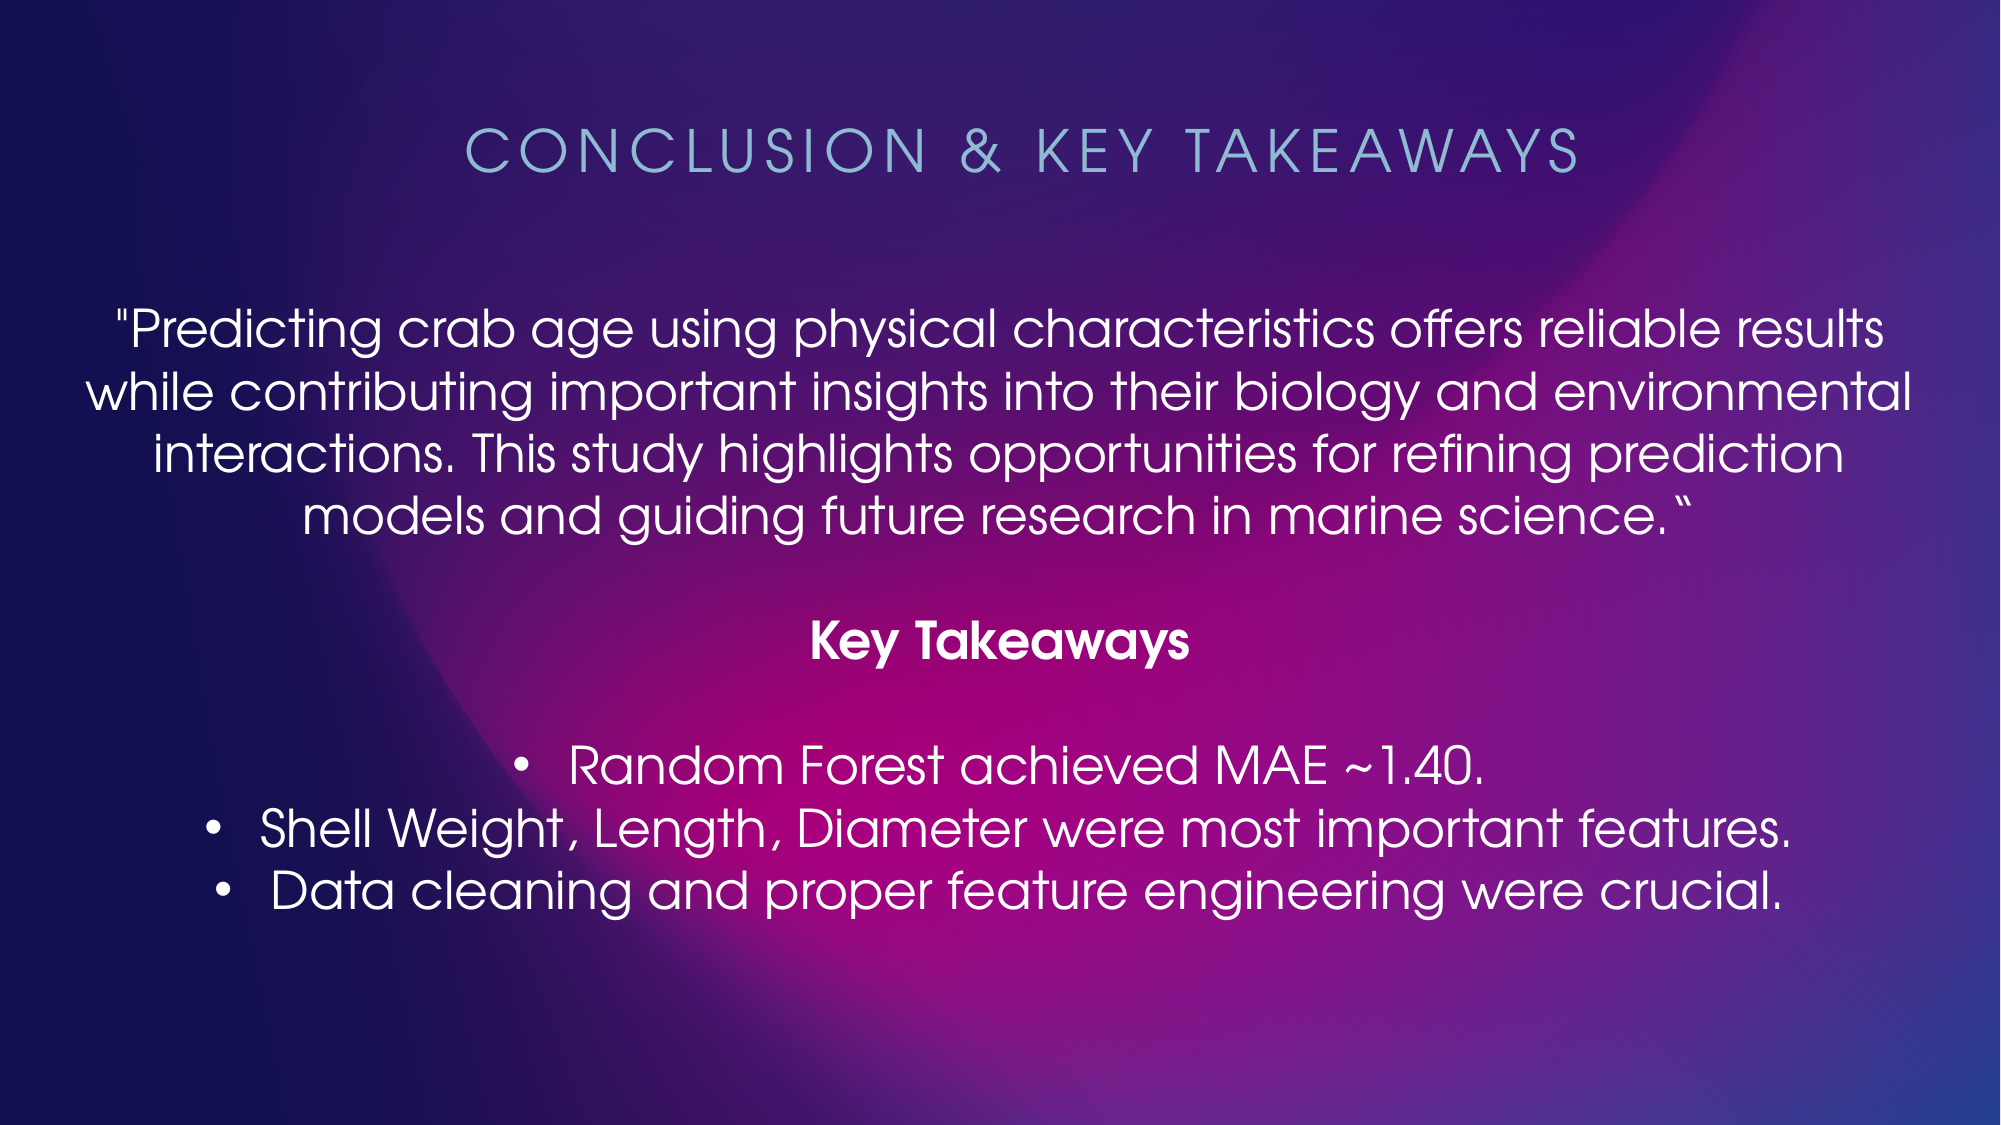

# Conclusion & key takeaways
​
"Predicting crab age using physical characteristics offers reliable results while contributing important insights into their biology and environmental interactions. This study highlights opportunities for refining prediction models and guiding future research in marine science.“

Key Takeaways

Random Forest achieved MAE ~1.40.
Shell Weight, Length, Diameter were most important features.
Data cleaning and proper feature engineering were crucial.